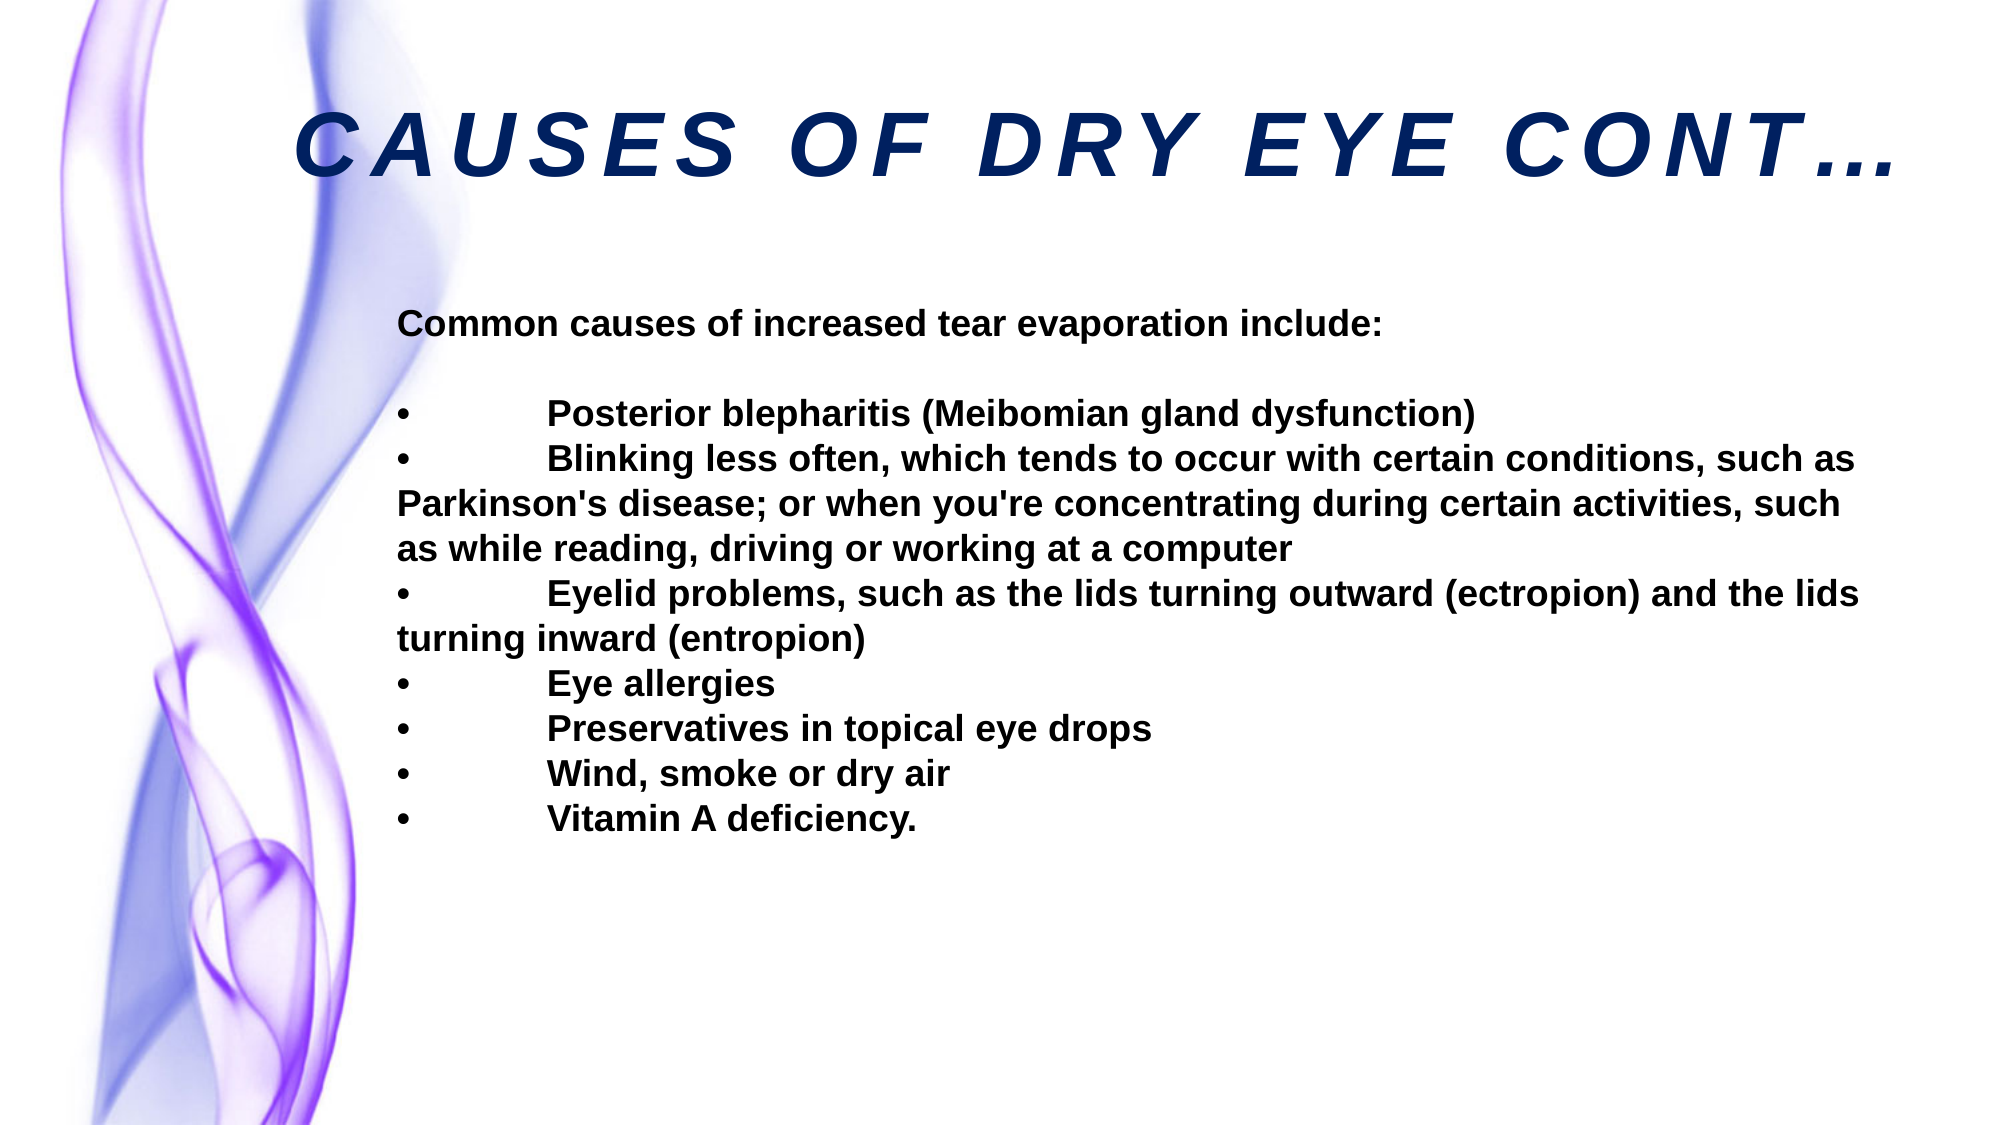

CAUSES OF DRY EYE CONT…
Common causes of increased tear evaporation include:

•	Posterior blepharitis (Meibomian gland dysfunction)
•	Blinking less often, which tends to occur with certain conditions, such as Parkinson's disease; or when you're concentrating during certain activities, such as while reading, driving or working at a computer
•	Eyelid problems, such as the lids turning outward (ectropion) and the lids turning inward (entropion)
•	Eye allergies
•	Preservatives in topical eye drops
•	Wind, smoke or dry air
•	Vitamin A deficiency.